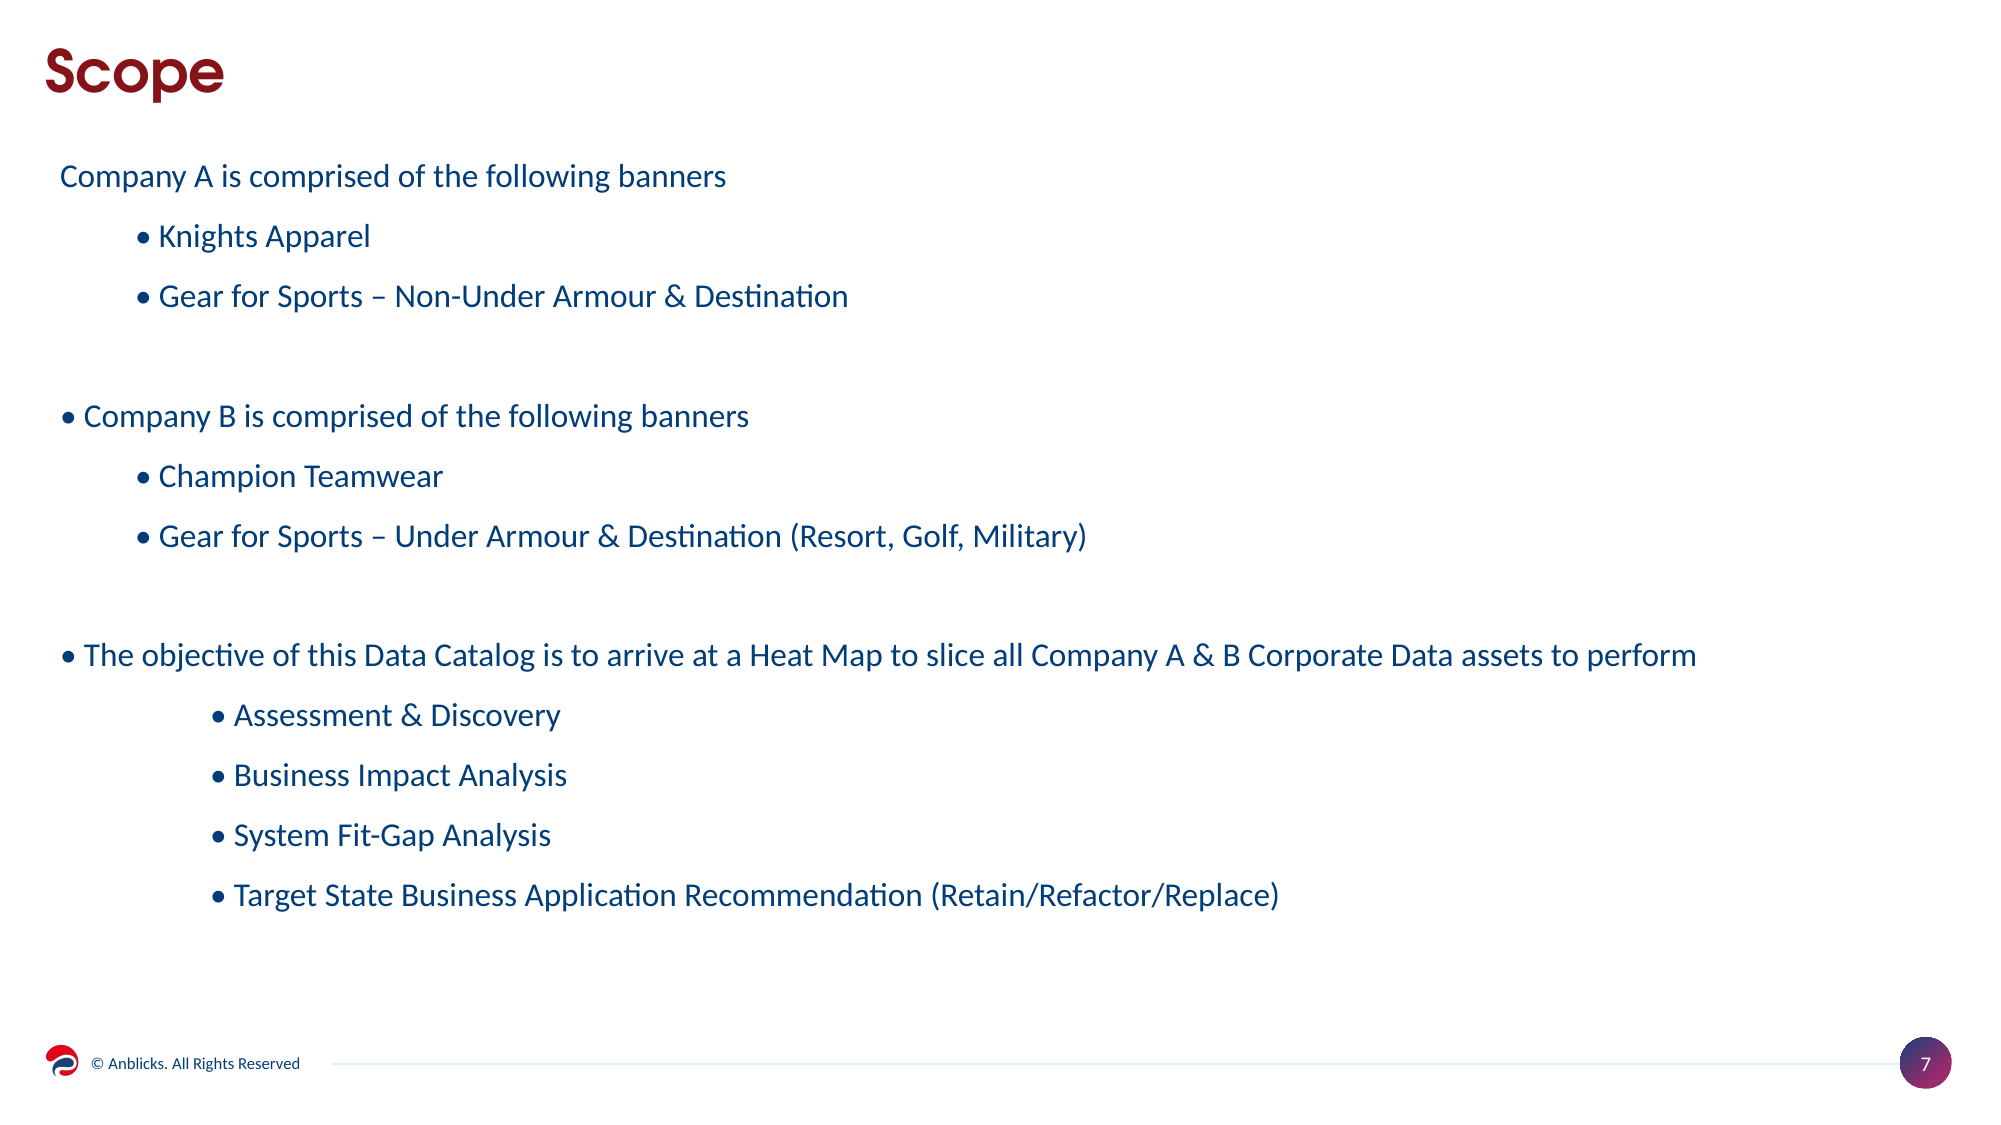

# Scope
Company A is comprised of the following banners
• Knights Apparel
• Gear for Sports – Non-Under Armour & Destination

• Company B is comprised of the following banners
• Champion Teamwear
• Gear for Sports – Under Armour & Destination (Resort, Golf, Military)

• The objective of this Data Catalog is to arrive at a Heat Map to slice all Company A & B Corporate Data assets to perform
	• Assessment & Discovery
	• Business Impact Analysis
	• System Fit-Gap Analysis
	• Target State Business Application Recommendation (Retain/Refactor/Replace)